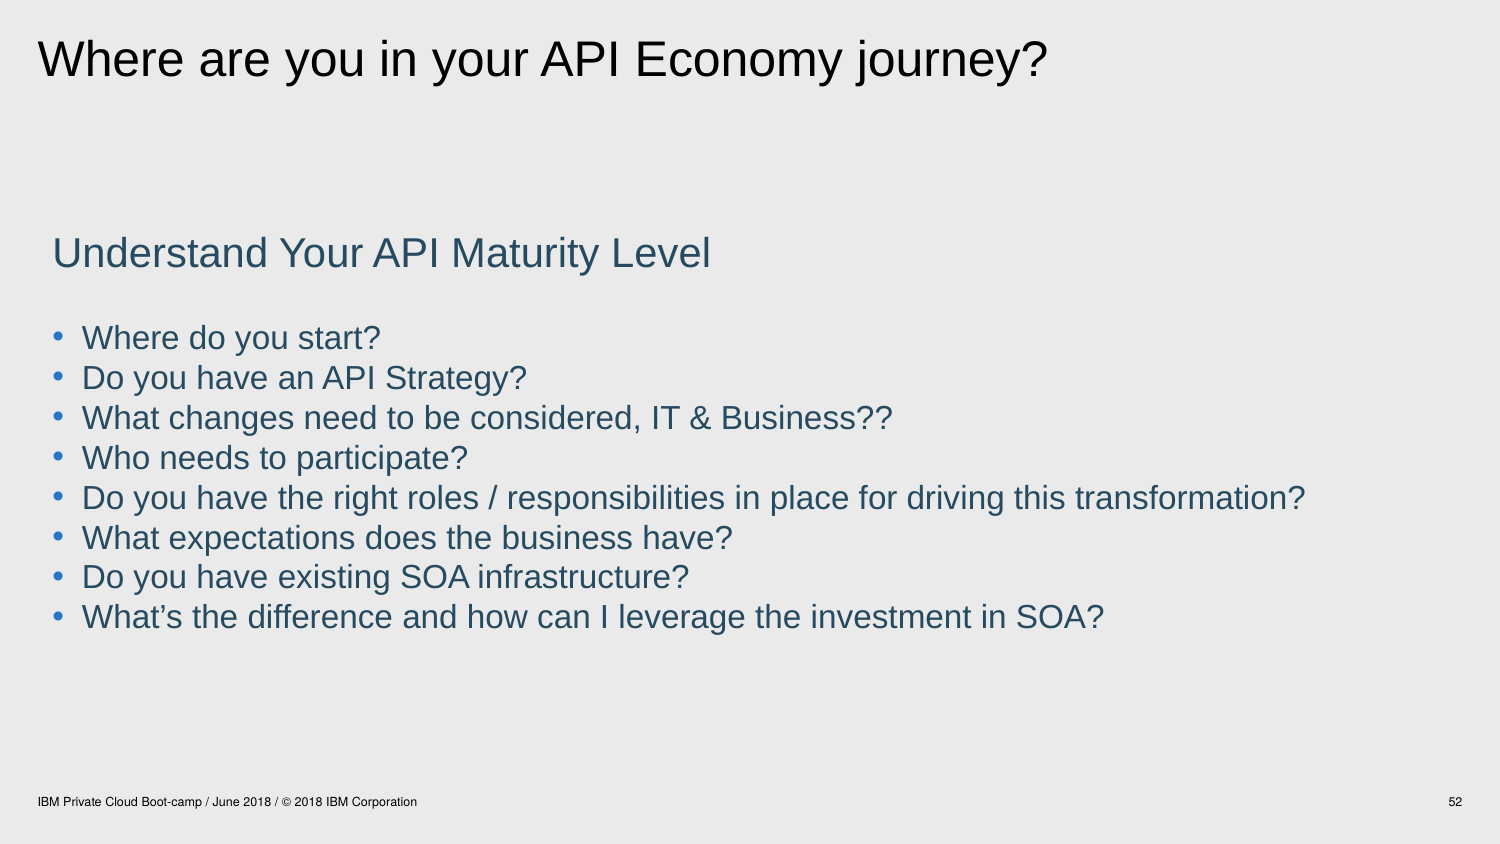

Where are you in your API Economy journey?

Understand Your API Maturity Level

Where do you start?
Do you have an API Strategy?
What changes need to be considered, IT & Business??
Who needs to participate?
Do you have the right roles / responsibilities in place for driving this transformation?
What expectations does the business have?
Do you have existing SOA infrastructure?
What’s the difference and how can I leverage the investment in SOA?
IBM Private Cloud Boot-camp / June 2018 / © 2018 IBM Corporation
52